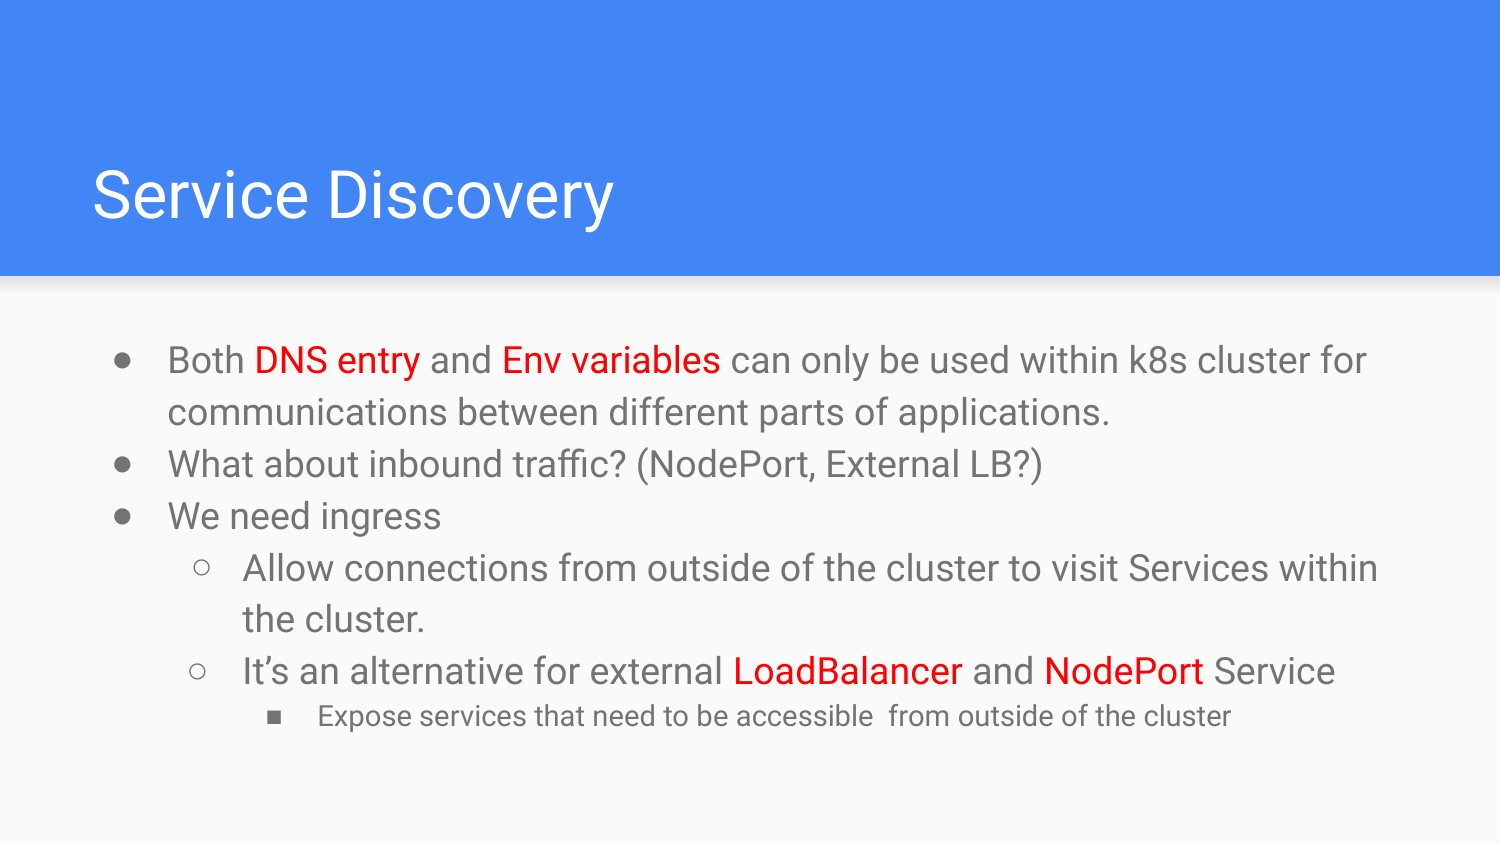

# Service Discovery
Both DNS entry and Env variables can only be used within k8s cluster for communications between different parts of applications.
What about inbound traffic? (NodePort, External LB?)
We need ingress
Allow connections from outside of the cluster to visit Services within the cluster.
It’s an alternative for external LoadBalancer and NodePort Service
Expose services that need to be accessible  from outside of the cluster